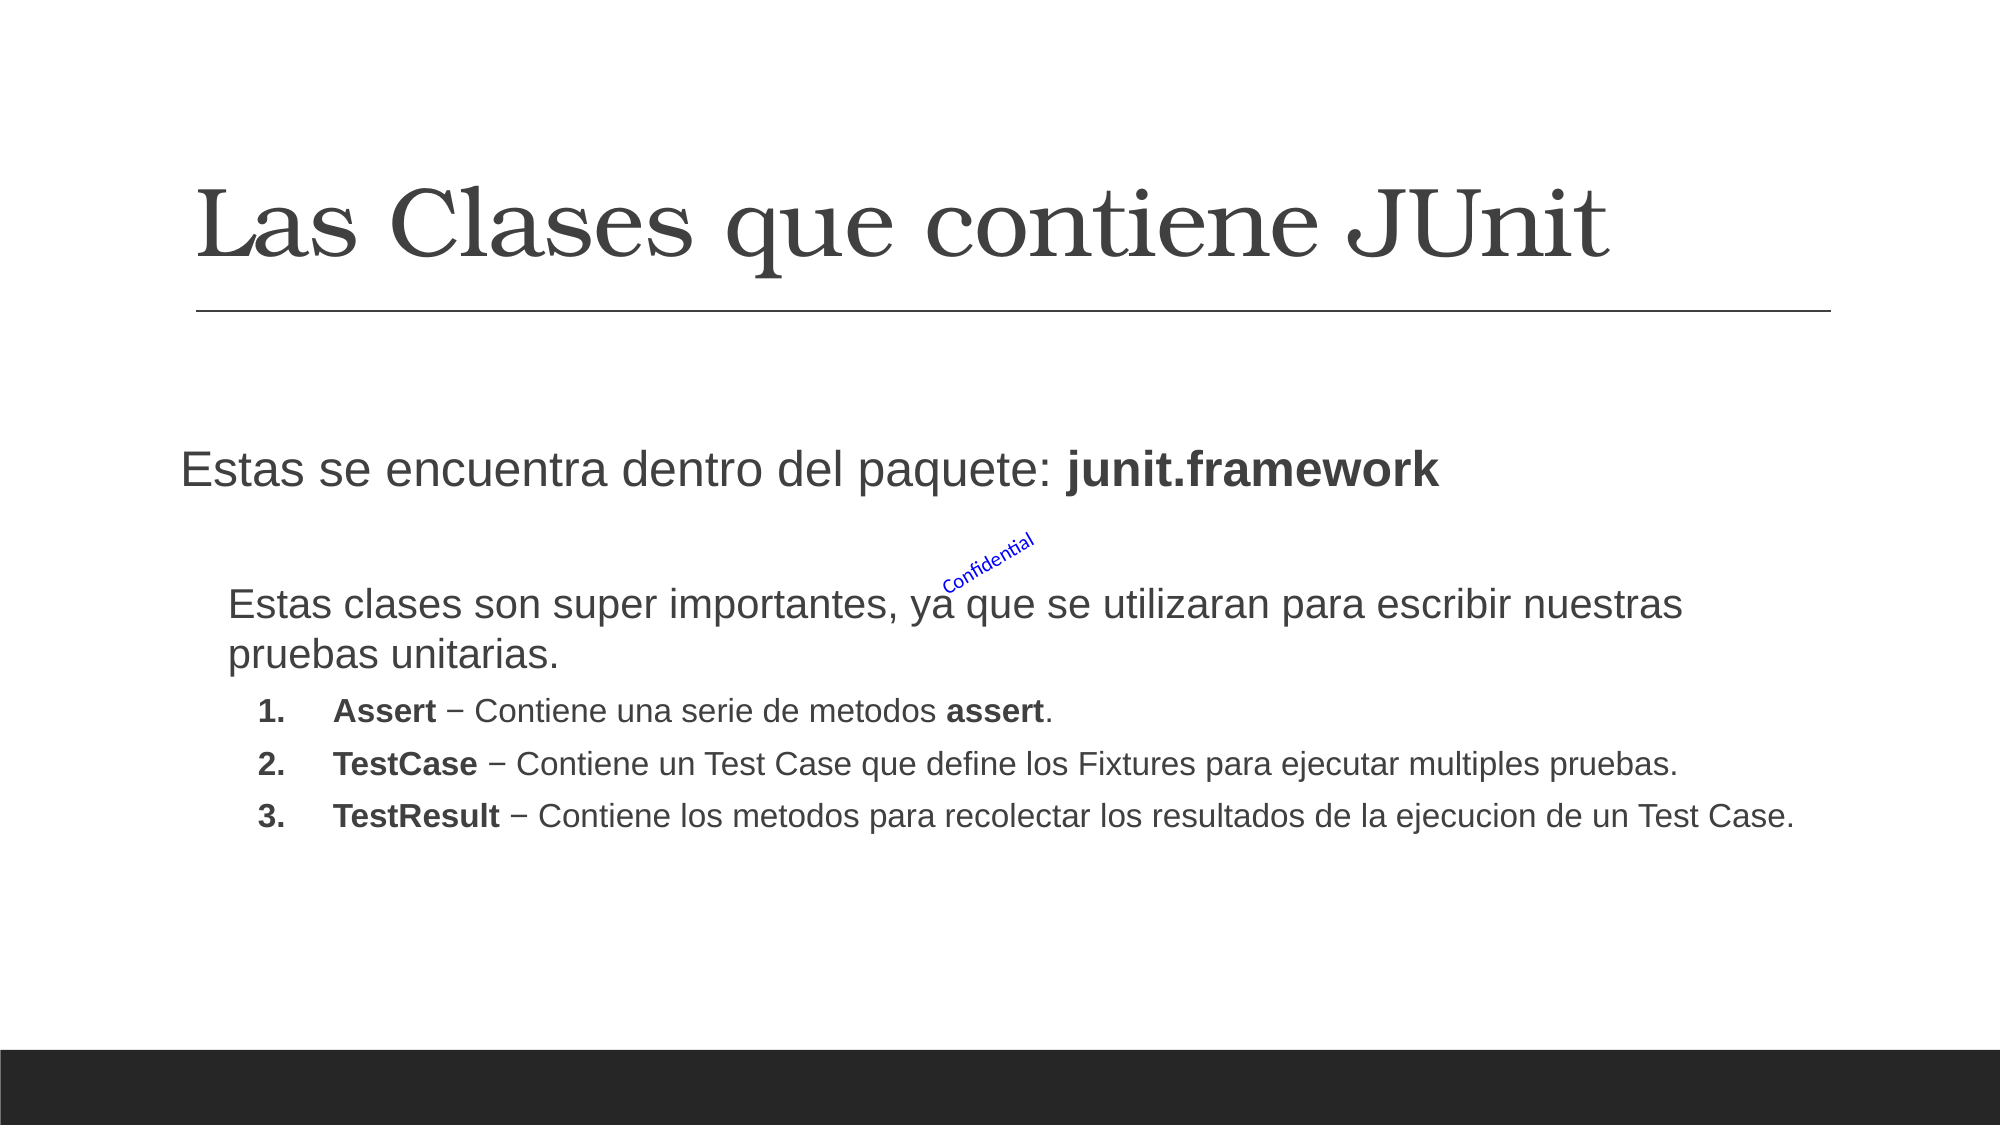

# Las Clases que contiene JUnit

Estas se encuentra dentro del paquete: junit.framework

Estas clases son super importantes, ya que se utilizaran para escribir nuestras pruebas unitarias.
Assert − Contiene una serie de metodos assert.
TestCase − Contiene un Test Case que define los Fixtures para ejecutar multiples pruebas.
TestResult − Contiene los metodos para recolectar los resultados de la ejecucion de un Test Case.